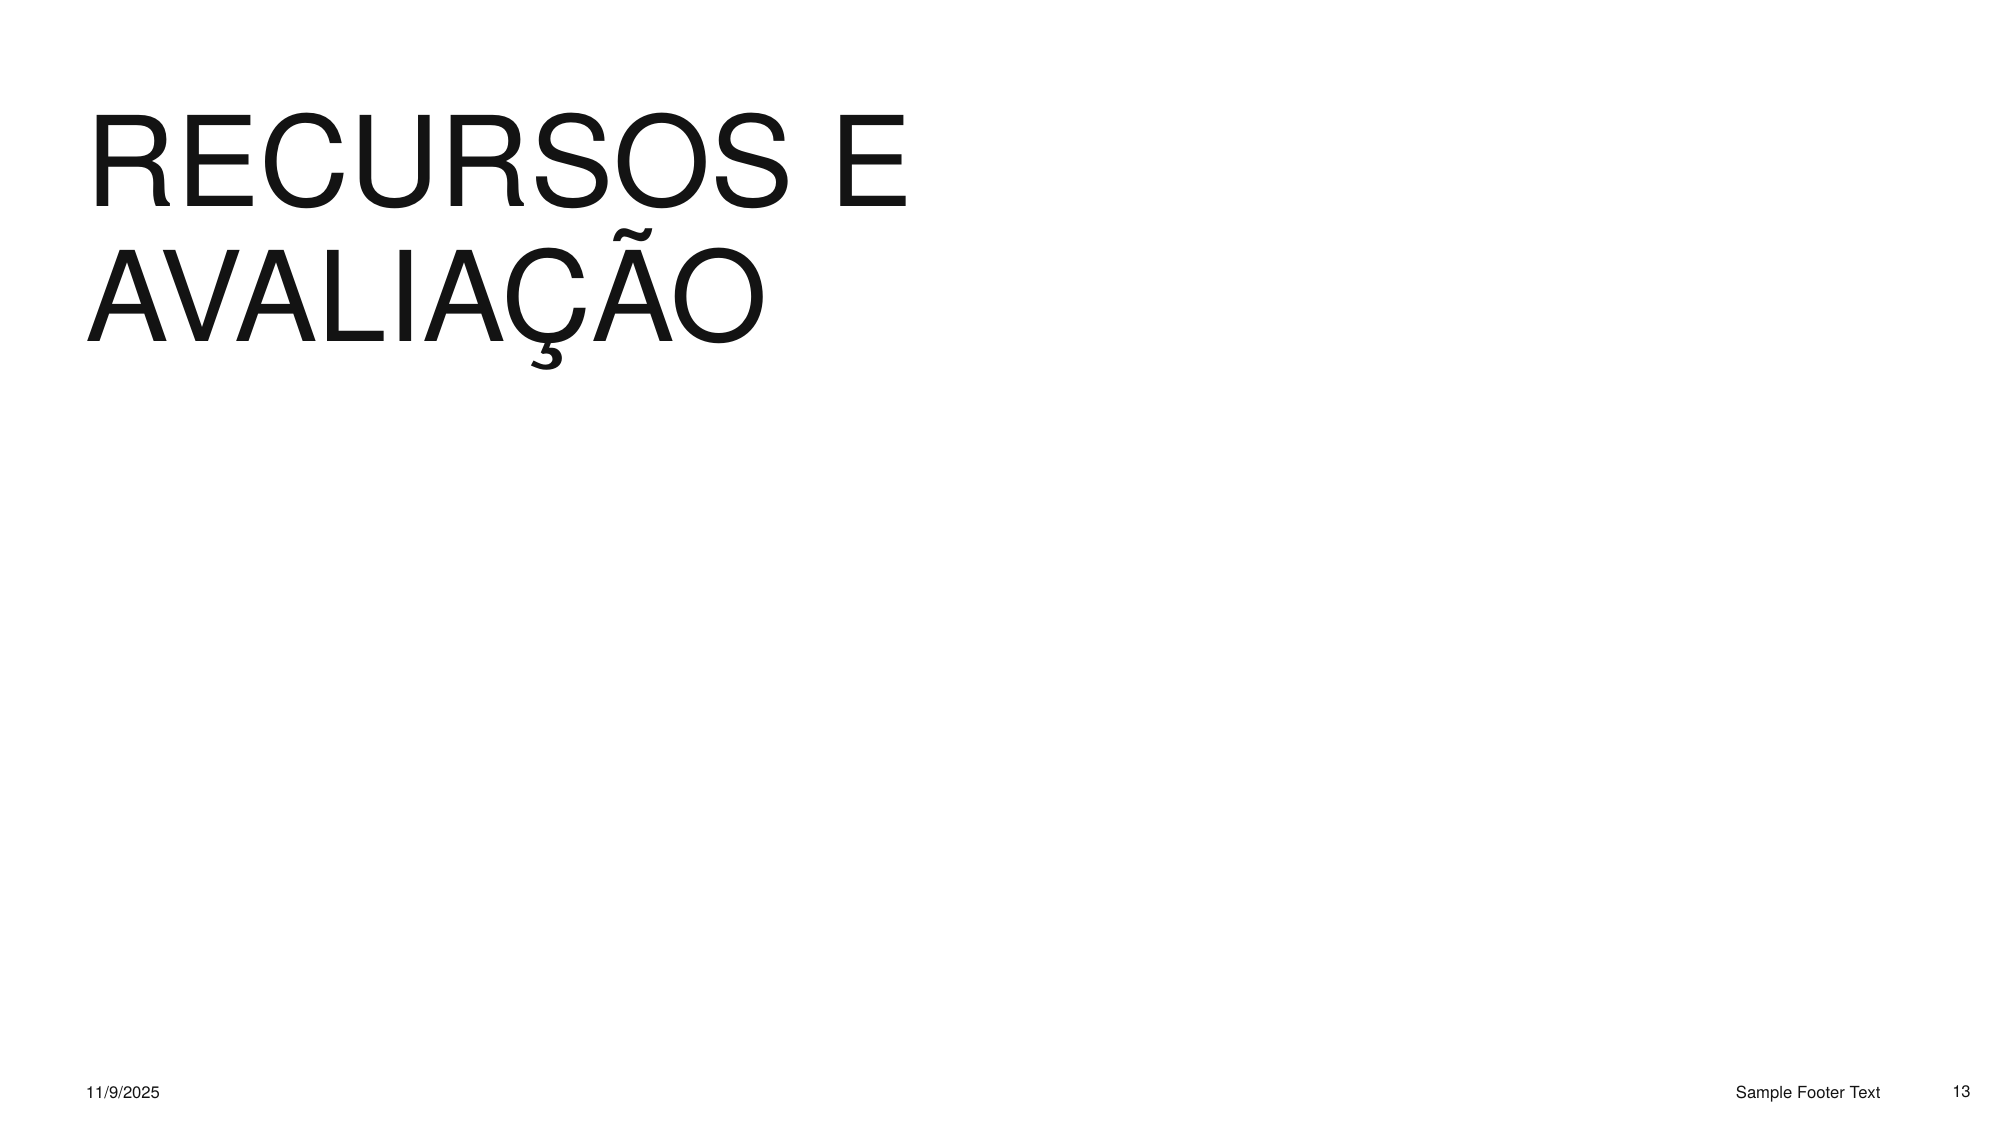

# Recursos e Avaliação

11/9/2025
Sample Footer Text
13